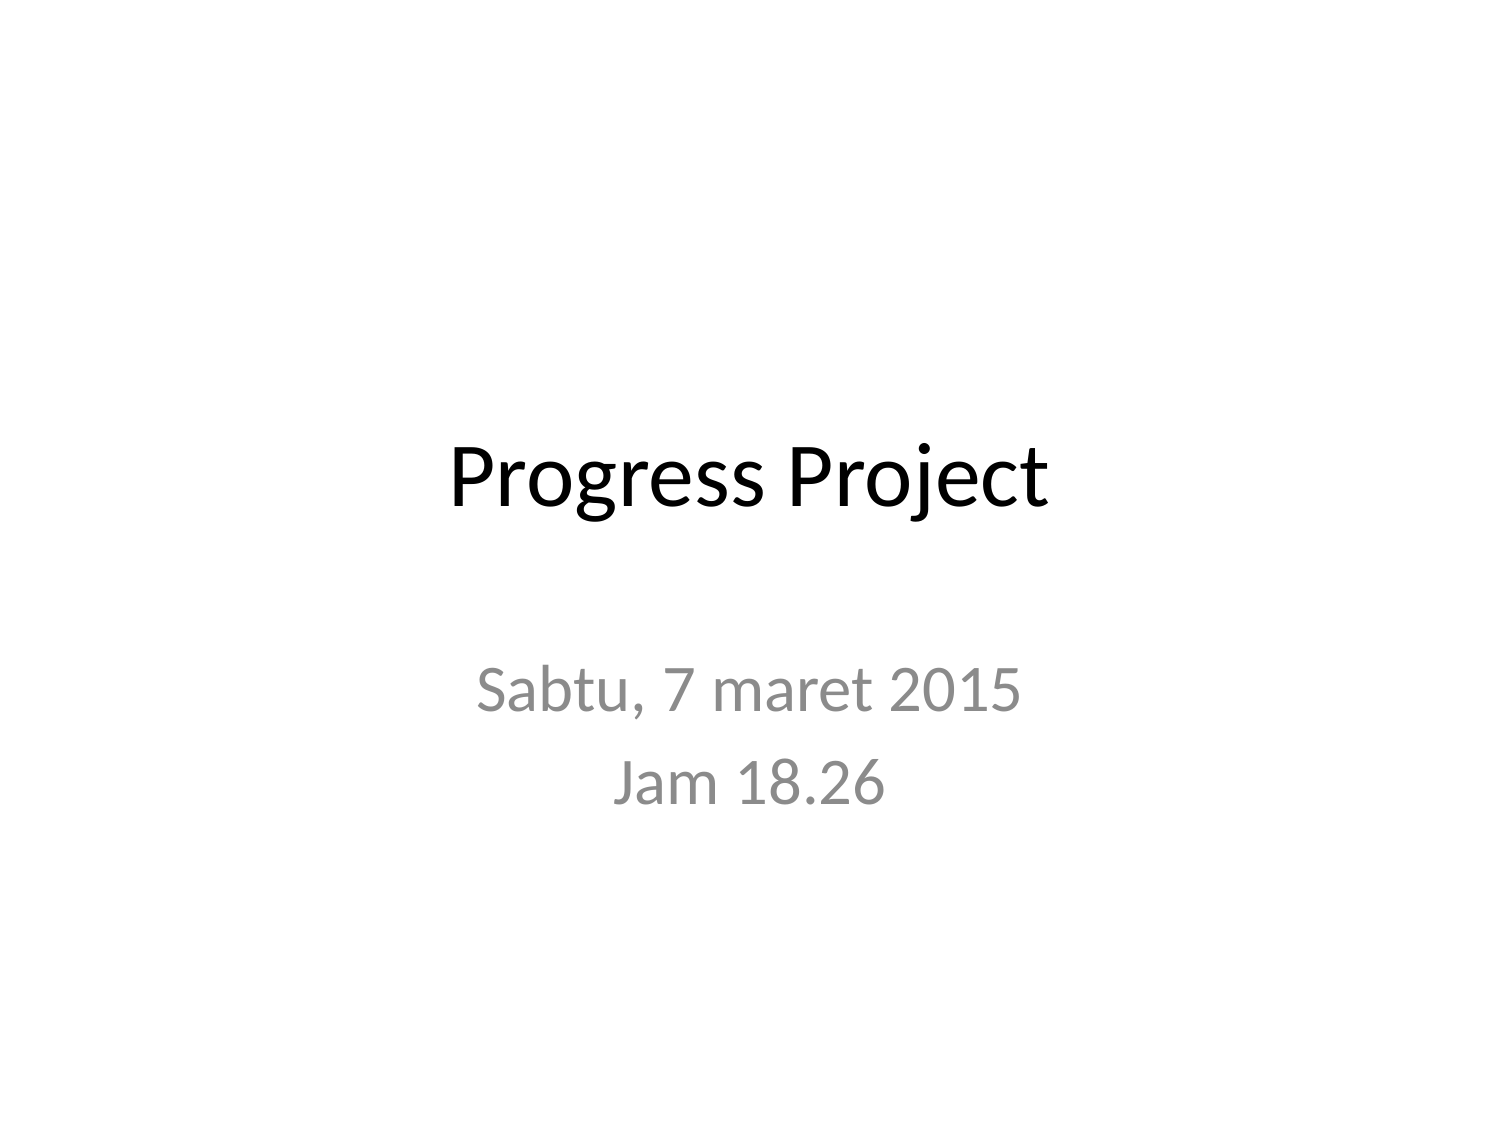

# Progress Project
Sabtu, 7 maret 2015
Jam 18.26